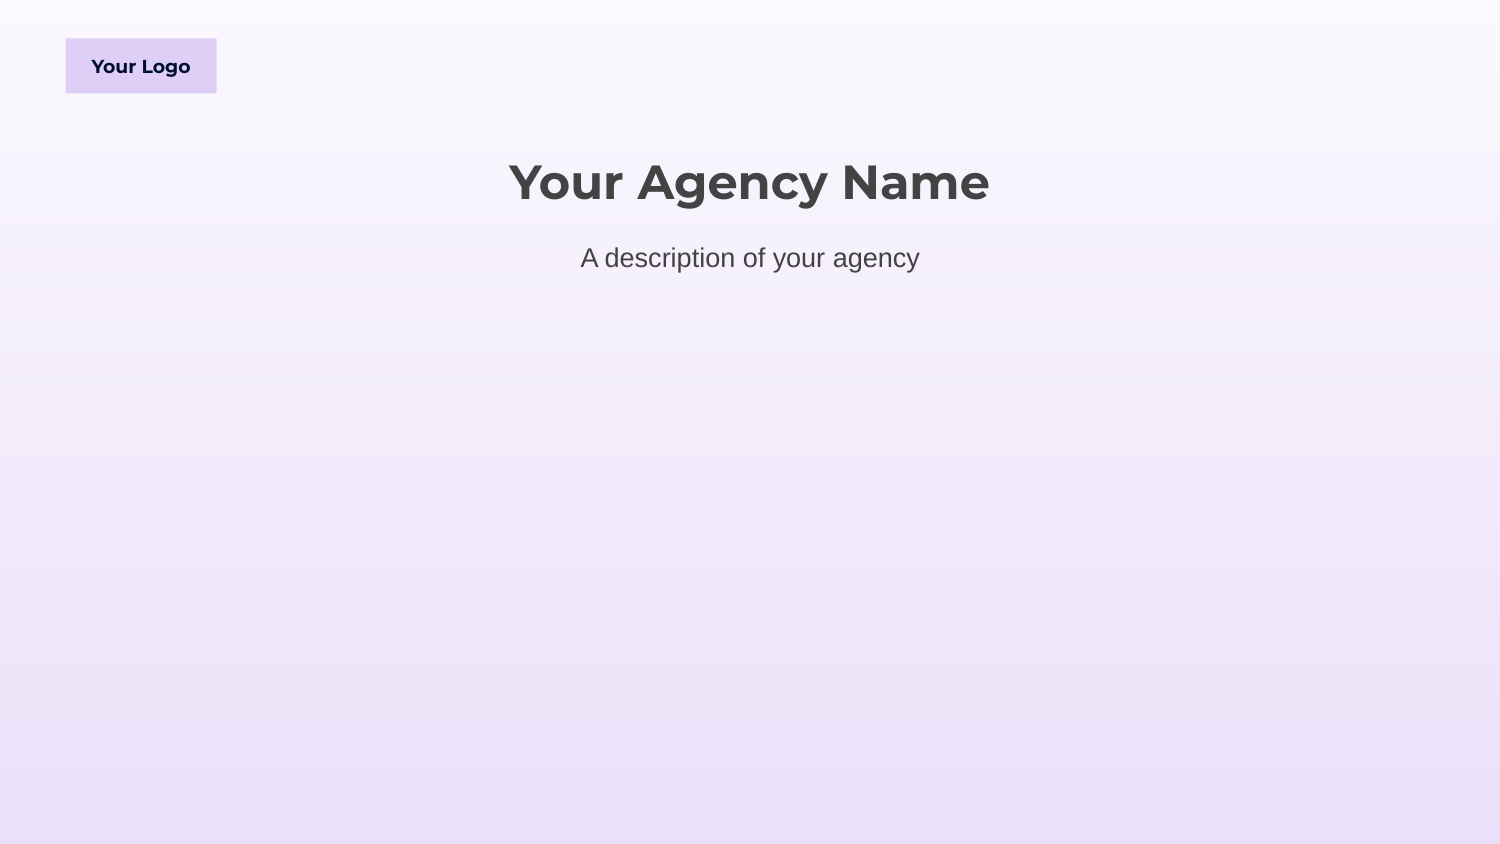

Your Logo
# Your Agency Name
A description of your agency